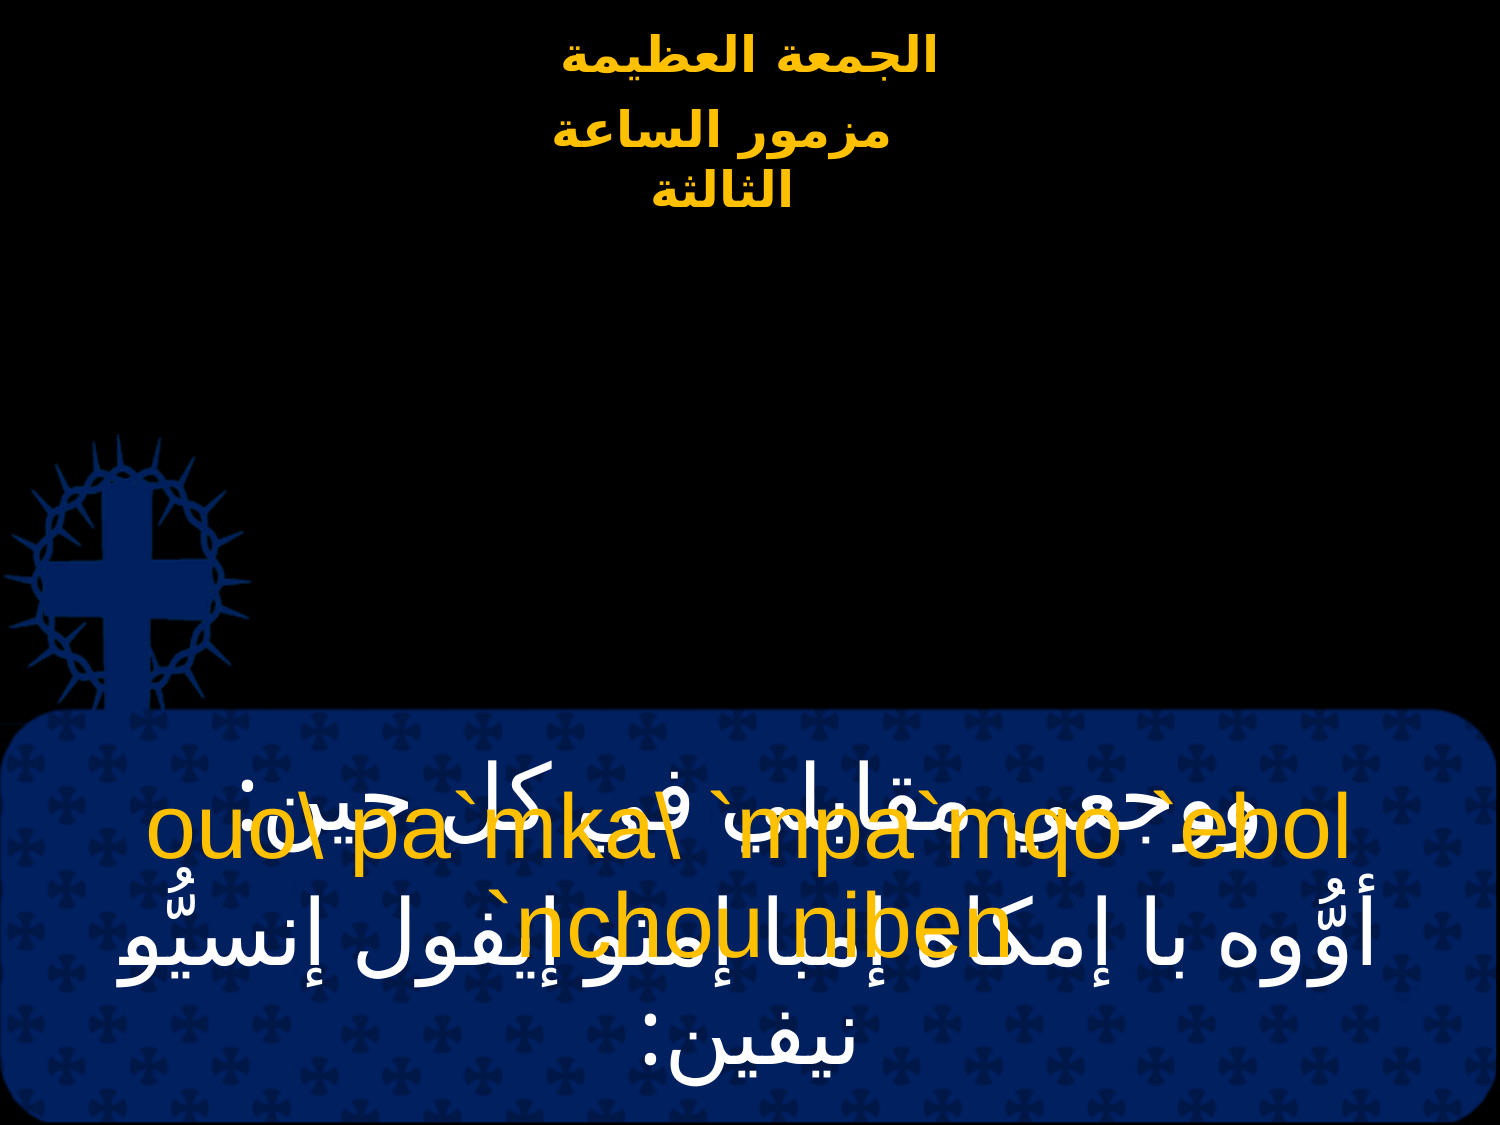

# ووجعي مقابلي في كل حين:
ouo\ pa`mka\ `mpa`mqo `ebol `nchou niben
أوُّوه با إمكاه إمبا إمثو إيفول إنسيُّو نيفين: